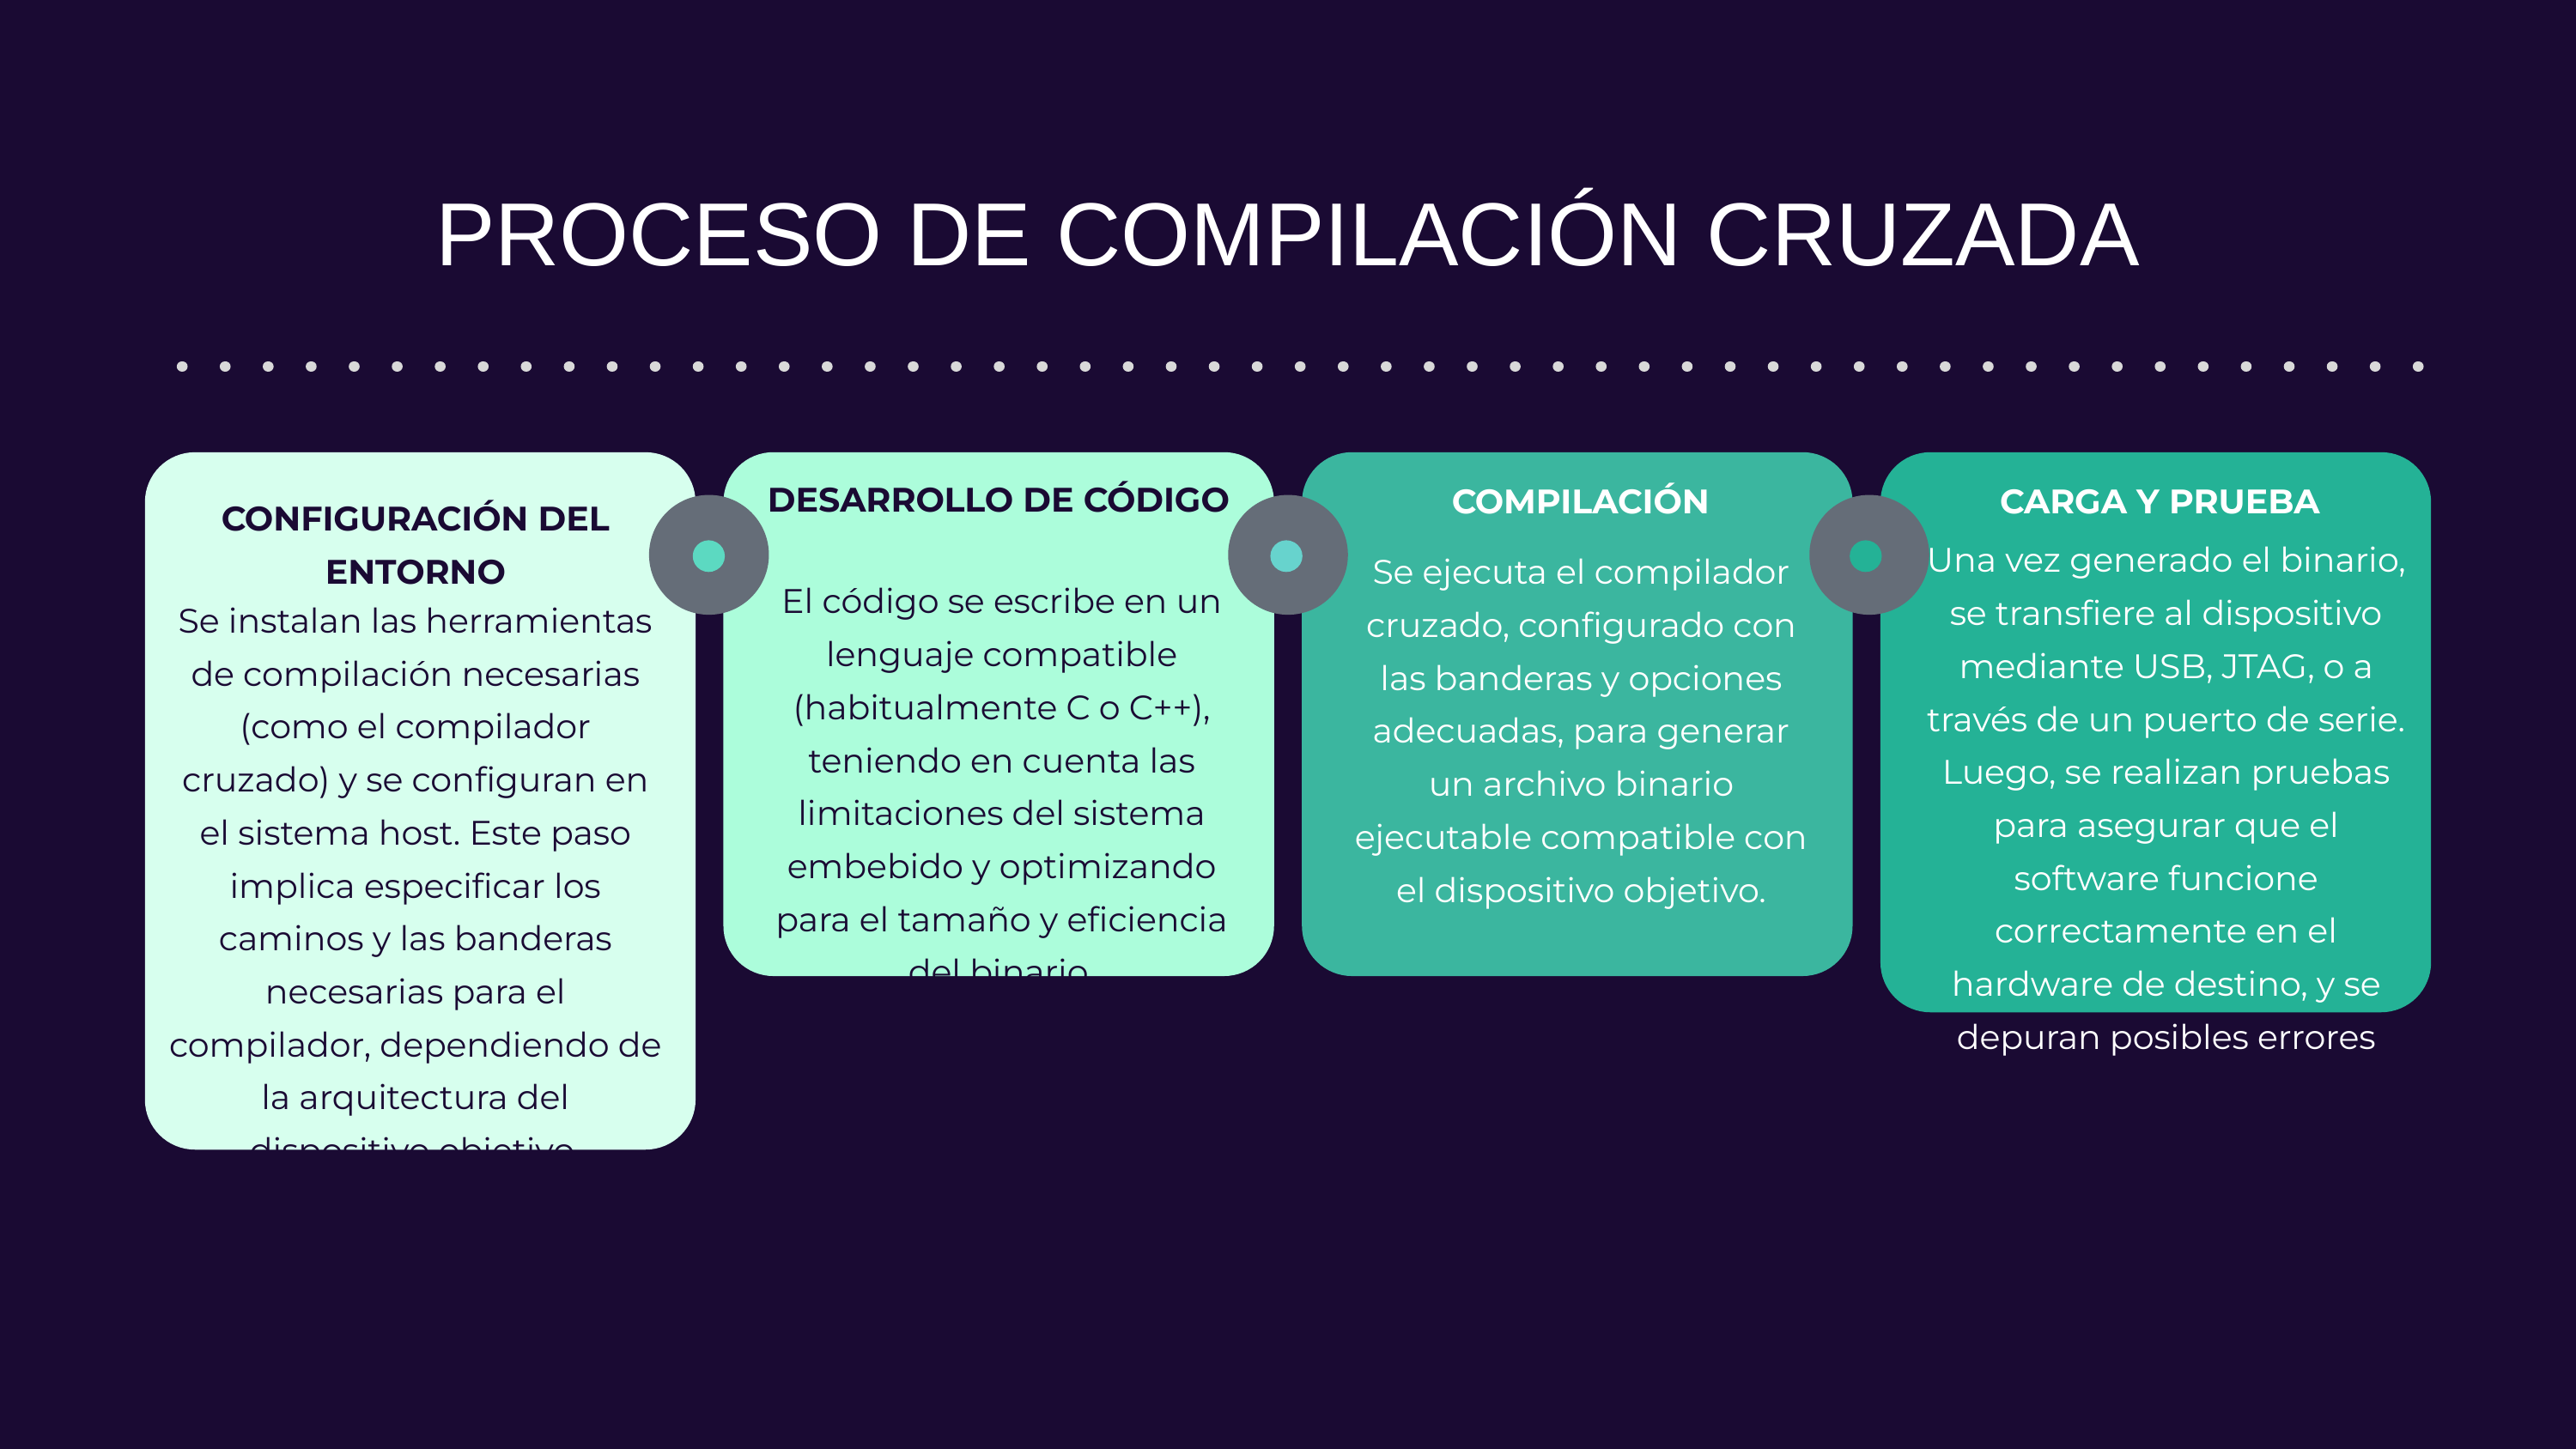

PROCESO DE COMPILACIÓN CRUZADA

DESARROLLO DE CÓDIGO
COMPILACIÓN
CARGA Y PRUEBA
CONFIGURACIÓN DEL ENTORNO

Una vez generado el binario, se transfiere al dispositivo mediante USB, JTAG, o a través de un puerto de serie. Luego, se realizan pruebas para asegurar que el software funcione correctamente en el hardware de destino, y se depuran posibles errores
Se ejecuta el compilador cruzado, configurado con las banderas y opciones adecuadas, para generar un archivo binario ejecutable compatible con el dispositivo objetivo.

El código se escribe en un lenguaje compatible (habitualmente C o C++), teniendo en cuenta las limitaciones del sistema embebido y optimizando para el tamaño y eficiencia del binario.
Se instalan las herramientas de compilación necesarias (como el compilador cruzado) y se configuran en el sistema host. Este paso implica especificar los caminos y las banderas necesarias para el compilador, dependiendo de la arquitectura del dispositivo objetivo.